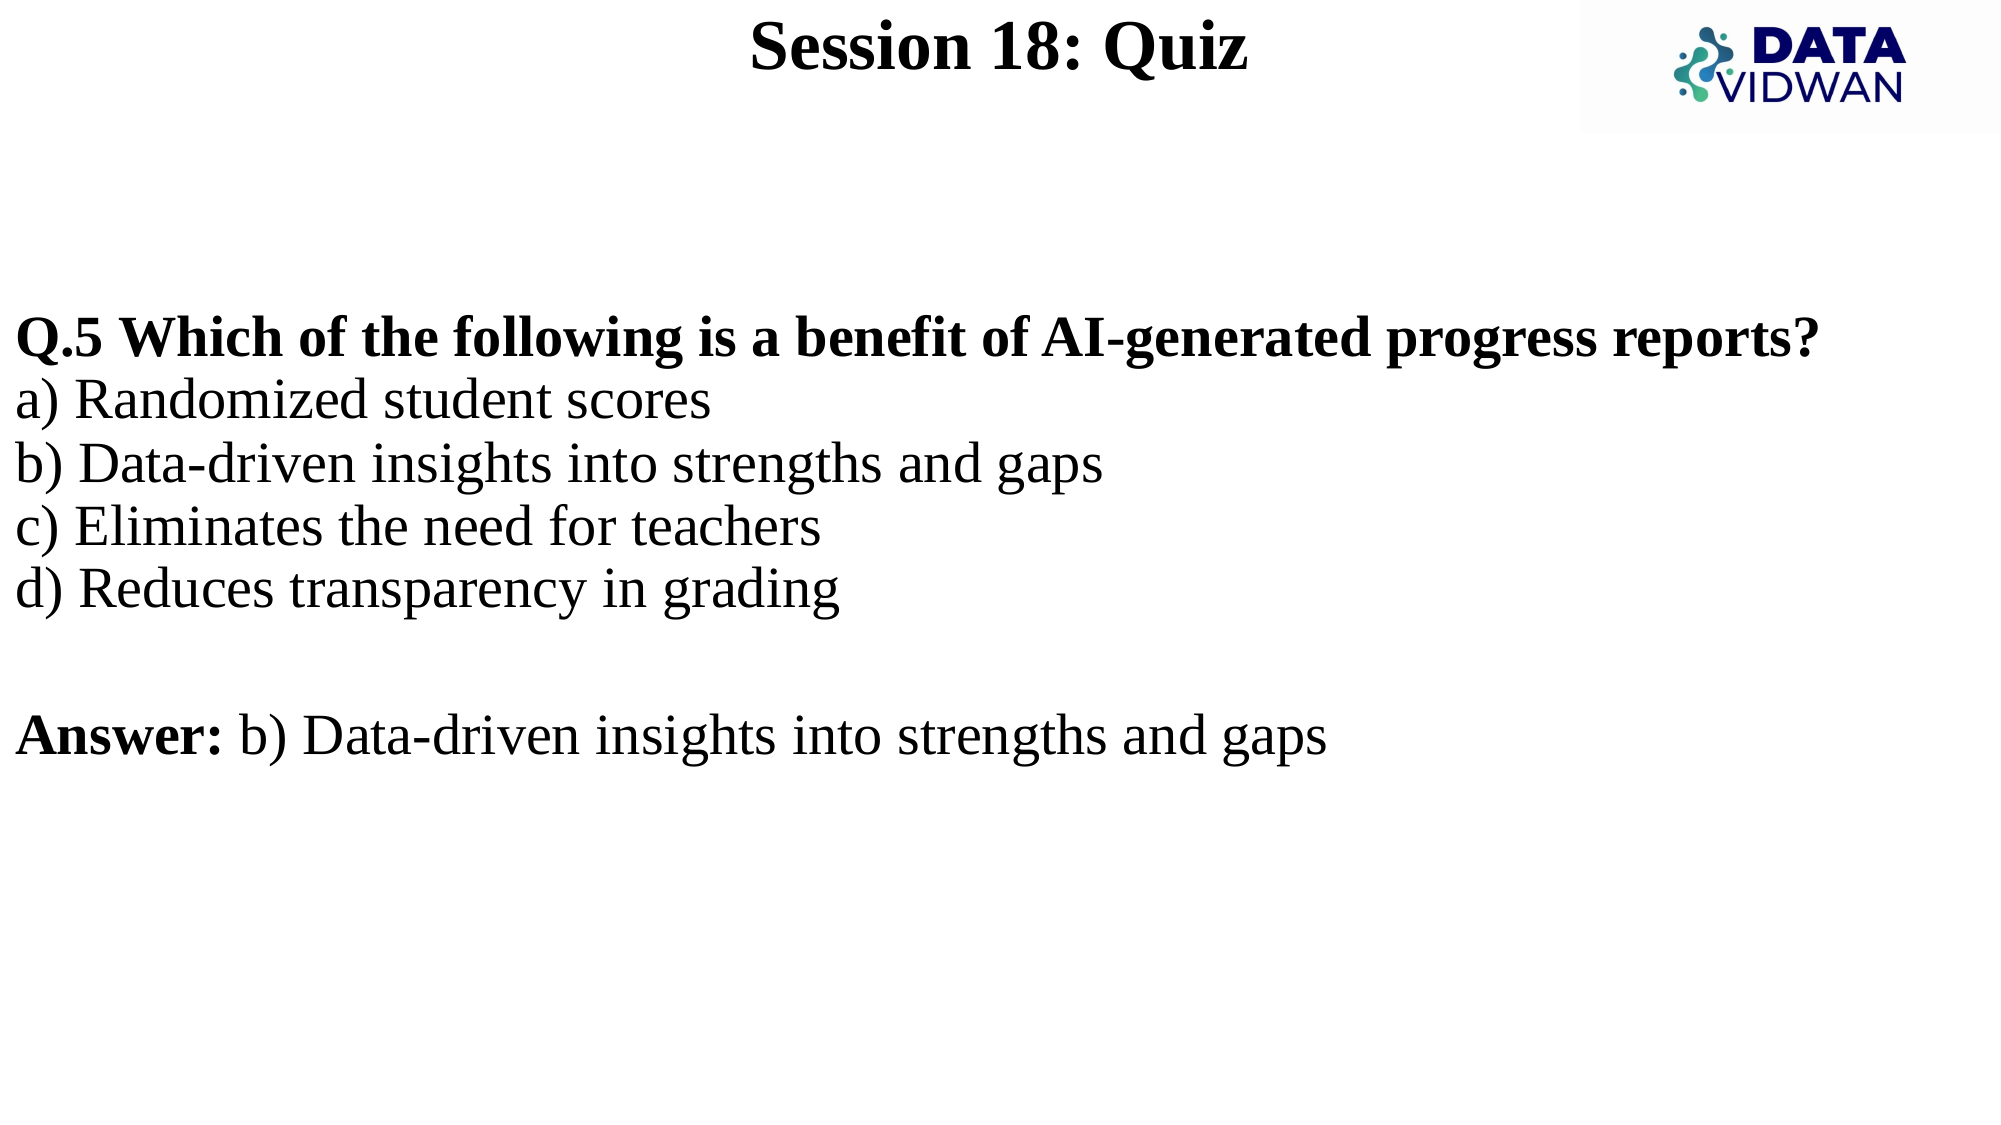

# Session 18: Quiz

Q.5 Which of the following is a benefit of AI-generated progress reports?
a) Randomized student scores
b) Data-driven insights into strengths and gaps
c) Eliminates the need for teachers
d) Reduces transparency in grading
Answer: b) Data-driven insights into strengths and gaps